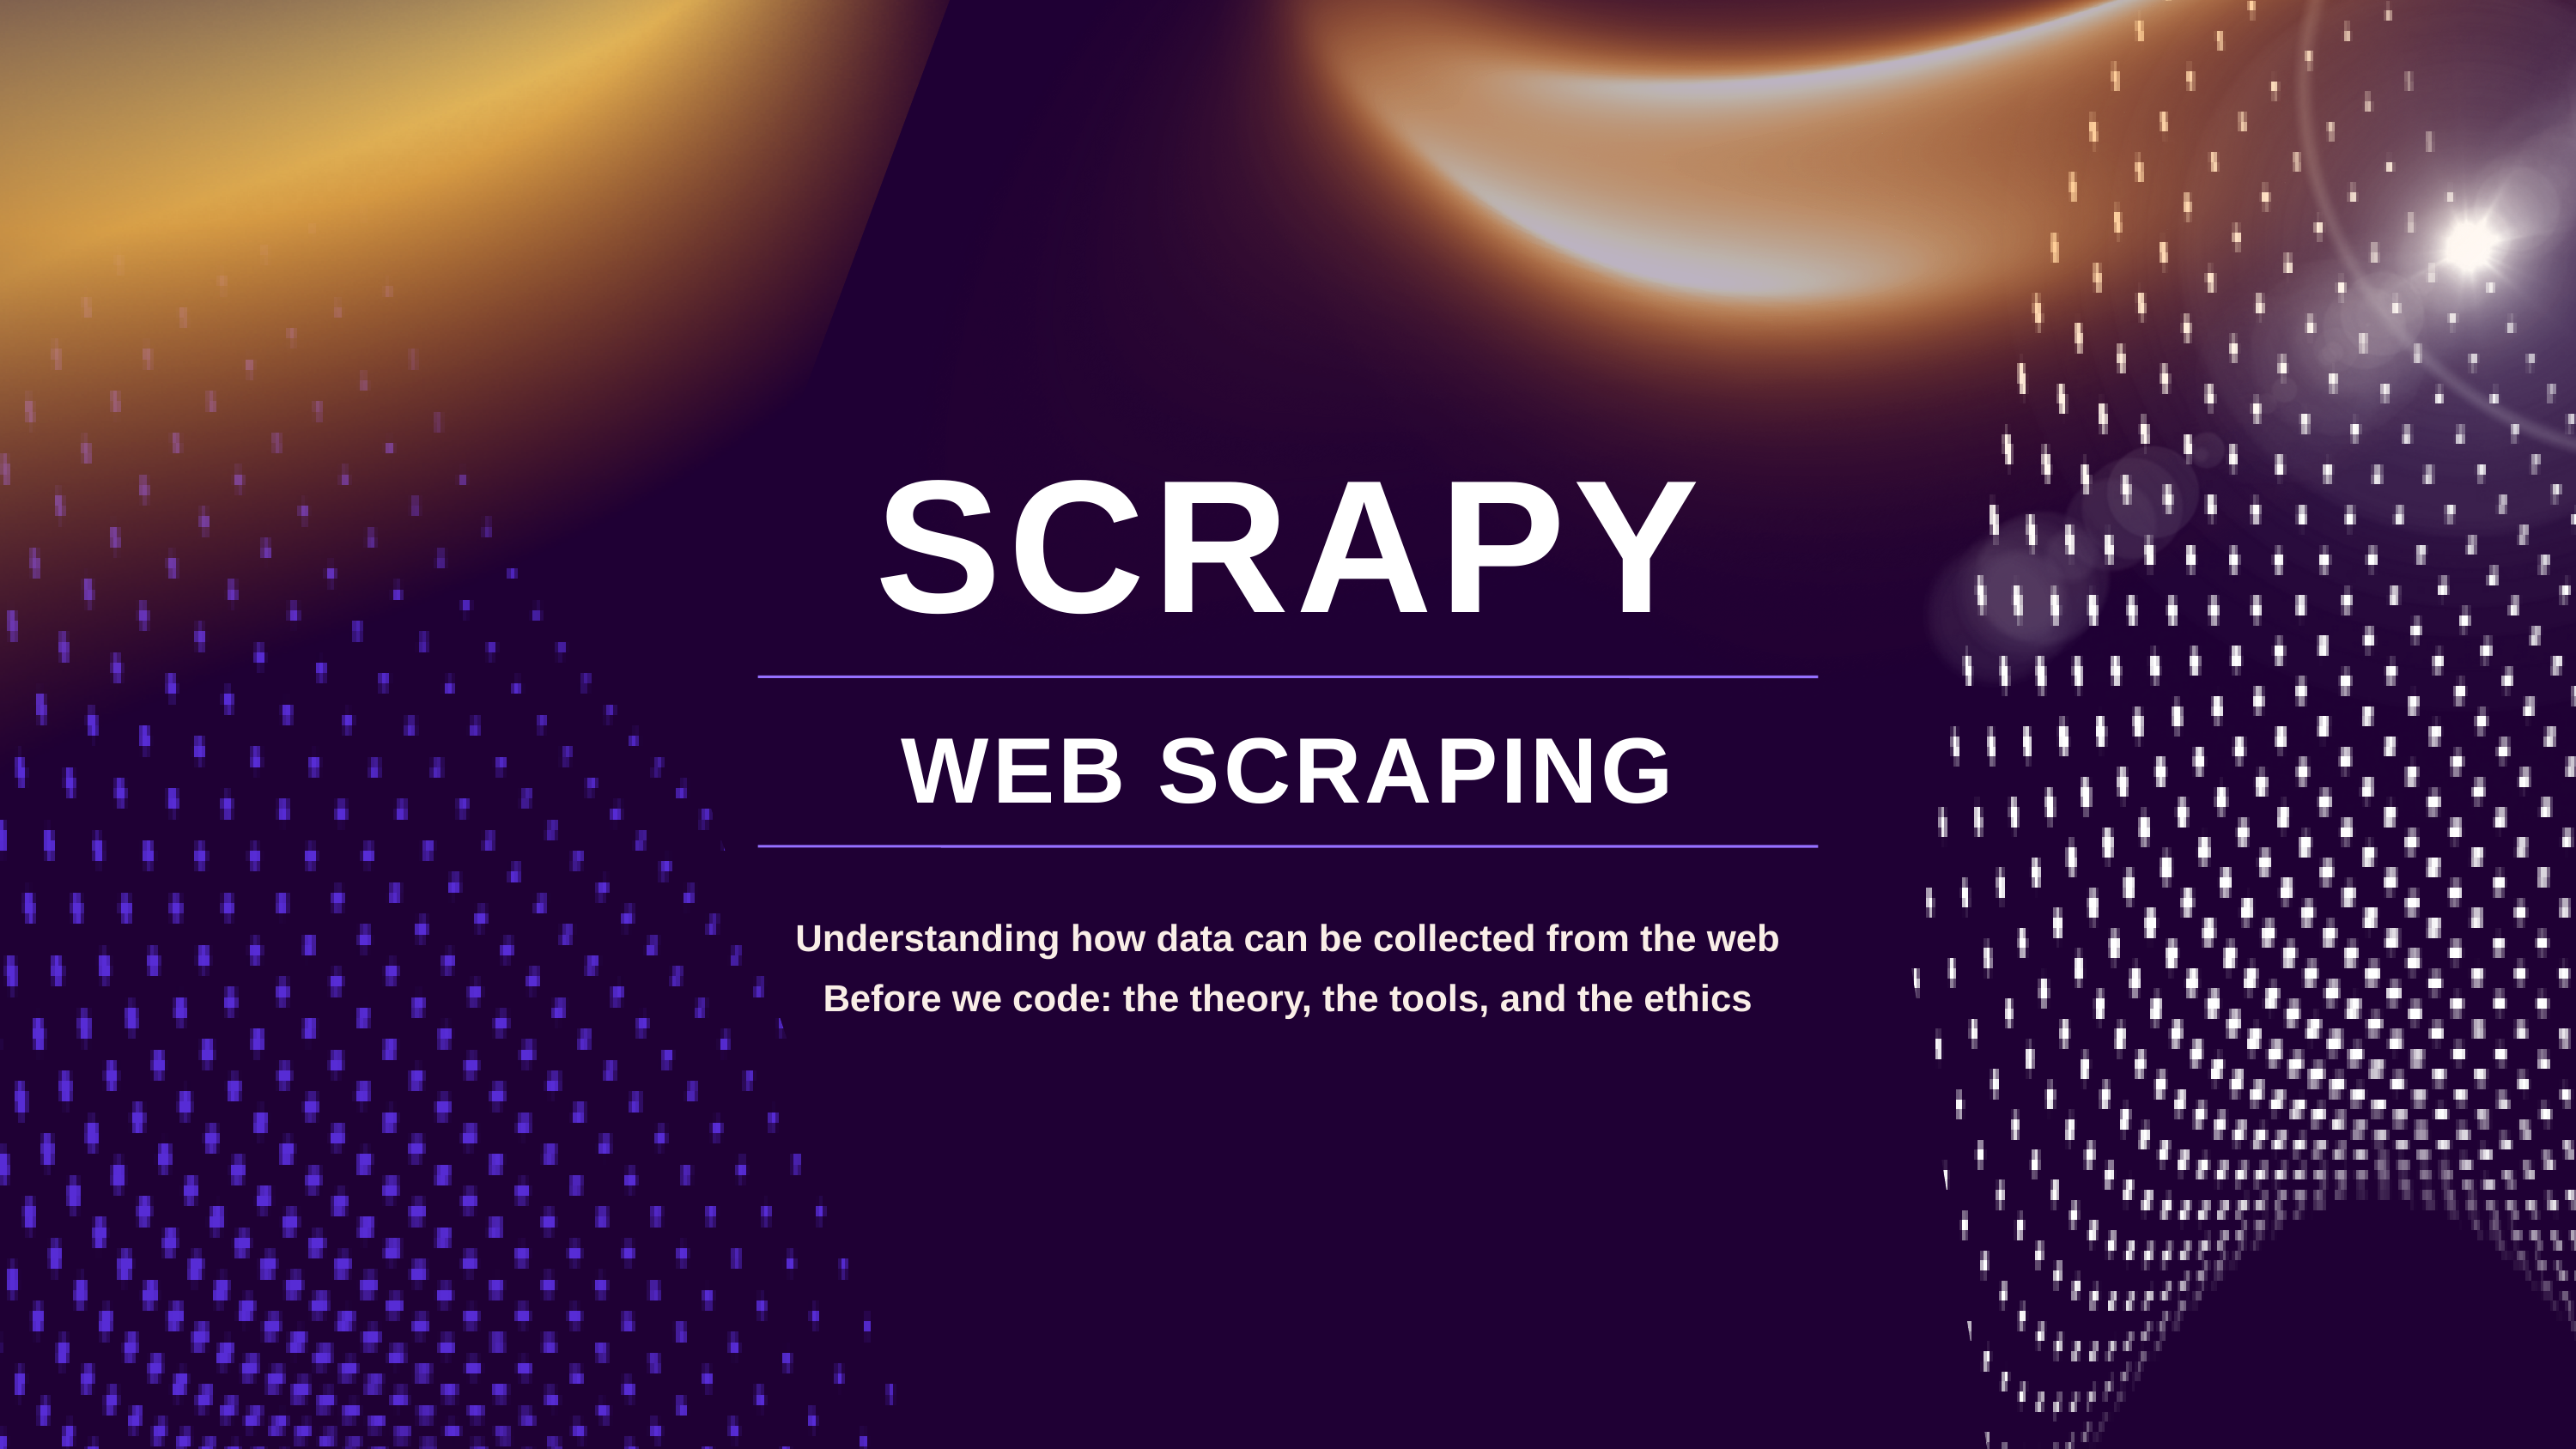

SCRAPY

WEB SCRAPING

Understanding how data can be collected from the web
Before we code: the theory, the tools, and the ethics